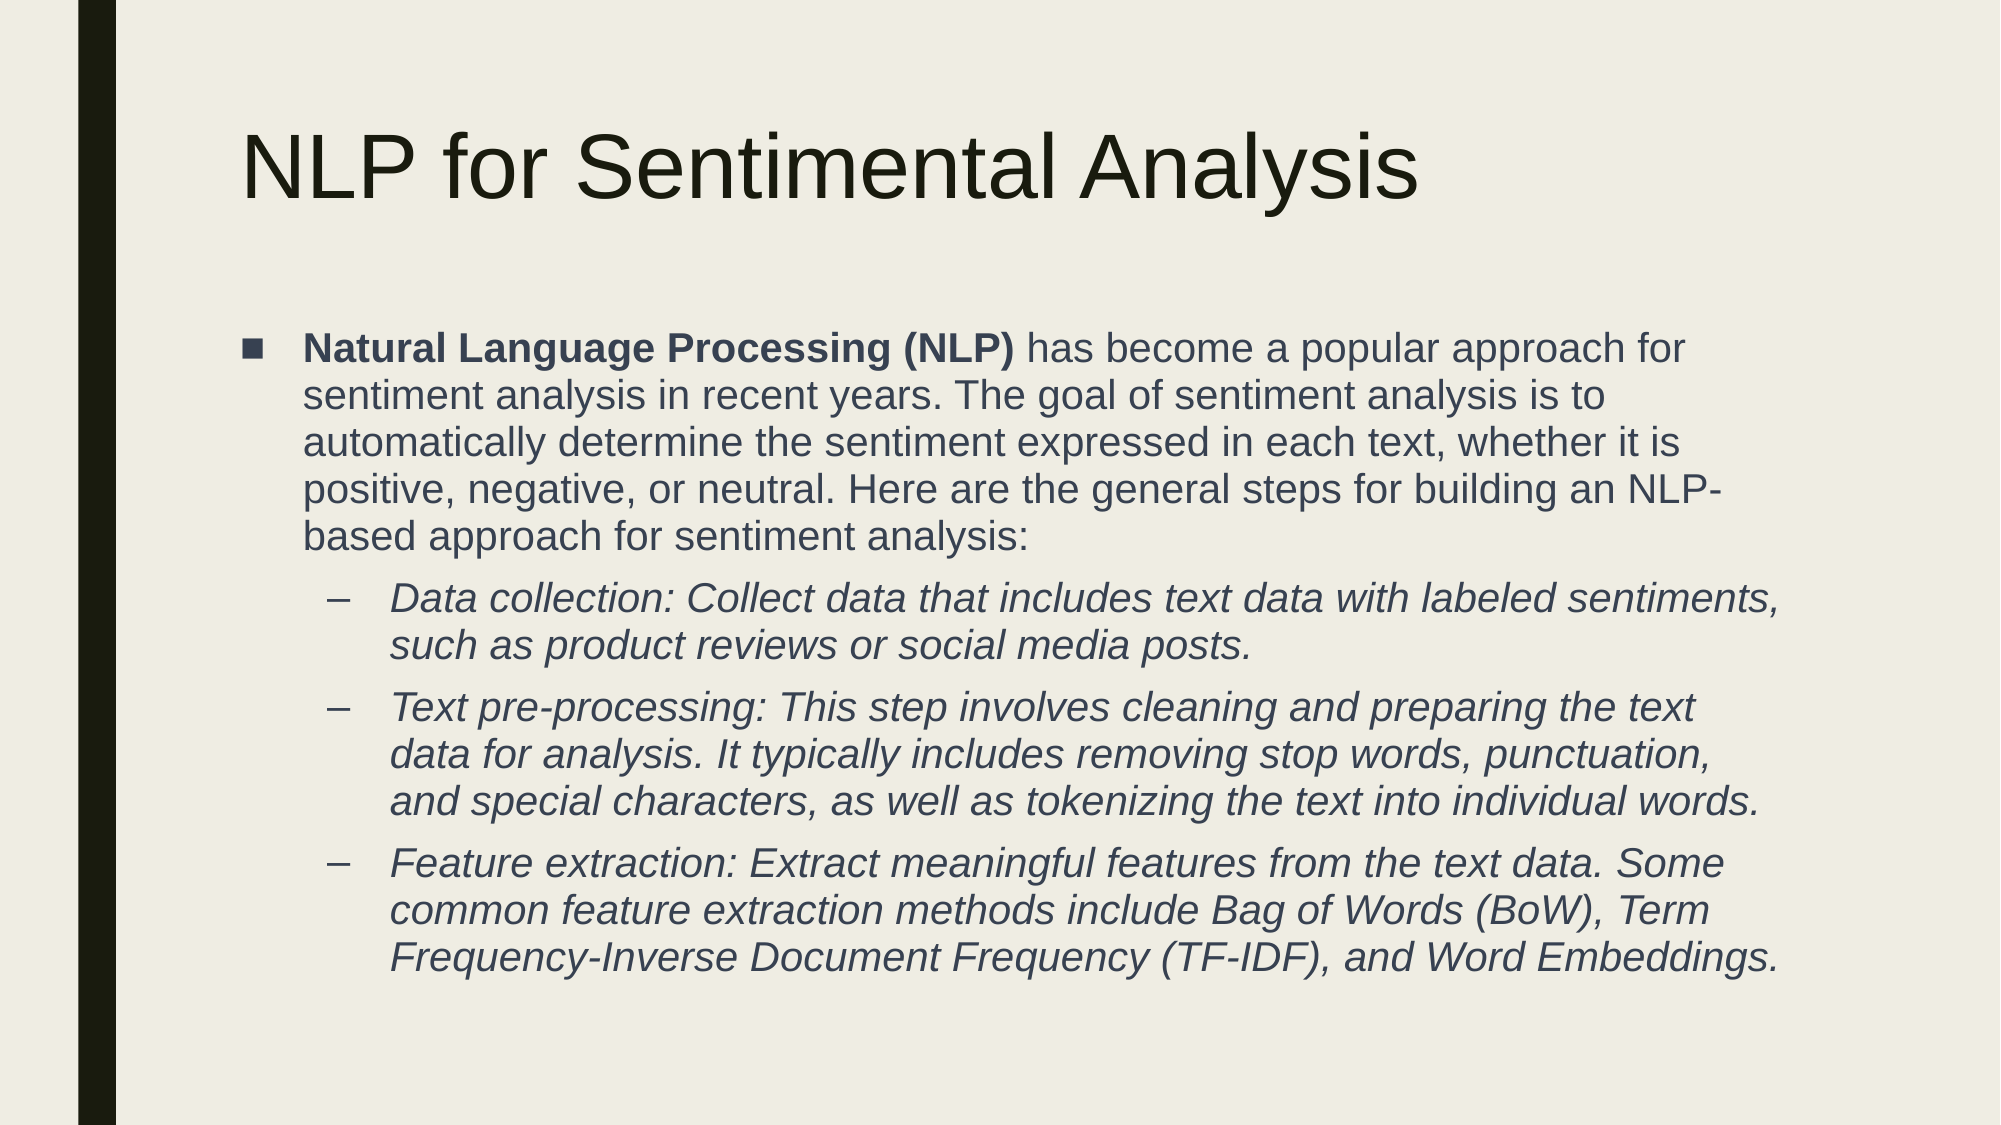

# NLP for Sentimental Analysis
Natural Language Processing (NLP) has become a popular approach for sentiment analysis in recent years. The goal of sentiment analysis is to automatically determine the sentiment expressed in each text, whether it is positive, negative, or neutral. Here are the general steps for building an NLP-based approach for sentiment analysis:
Data collection: Collect data that includes text data with labeled sentiments, such as product reviews or social media posts.
Text pre-processing: This step involves cleaning and preparing the text data for analysis. It typically includes removing stop words, punctuation, and special characters, as well as tokenizing the text into individual words.
Feature extraction: Extract meaningful features from the text data. Some common feature extraction methods include Bag of Words (BoW), Term Frequency-Inverse Document Frequency (TF-IDF), and Word Embeddings.